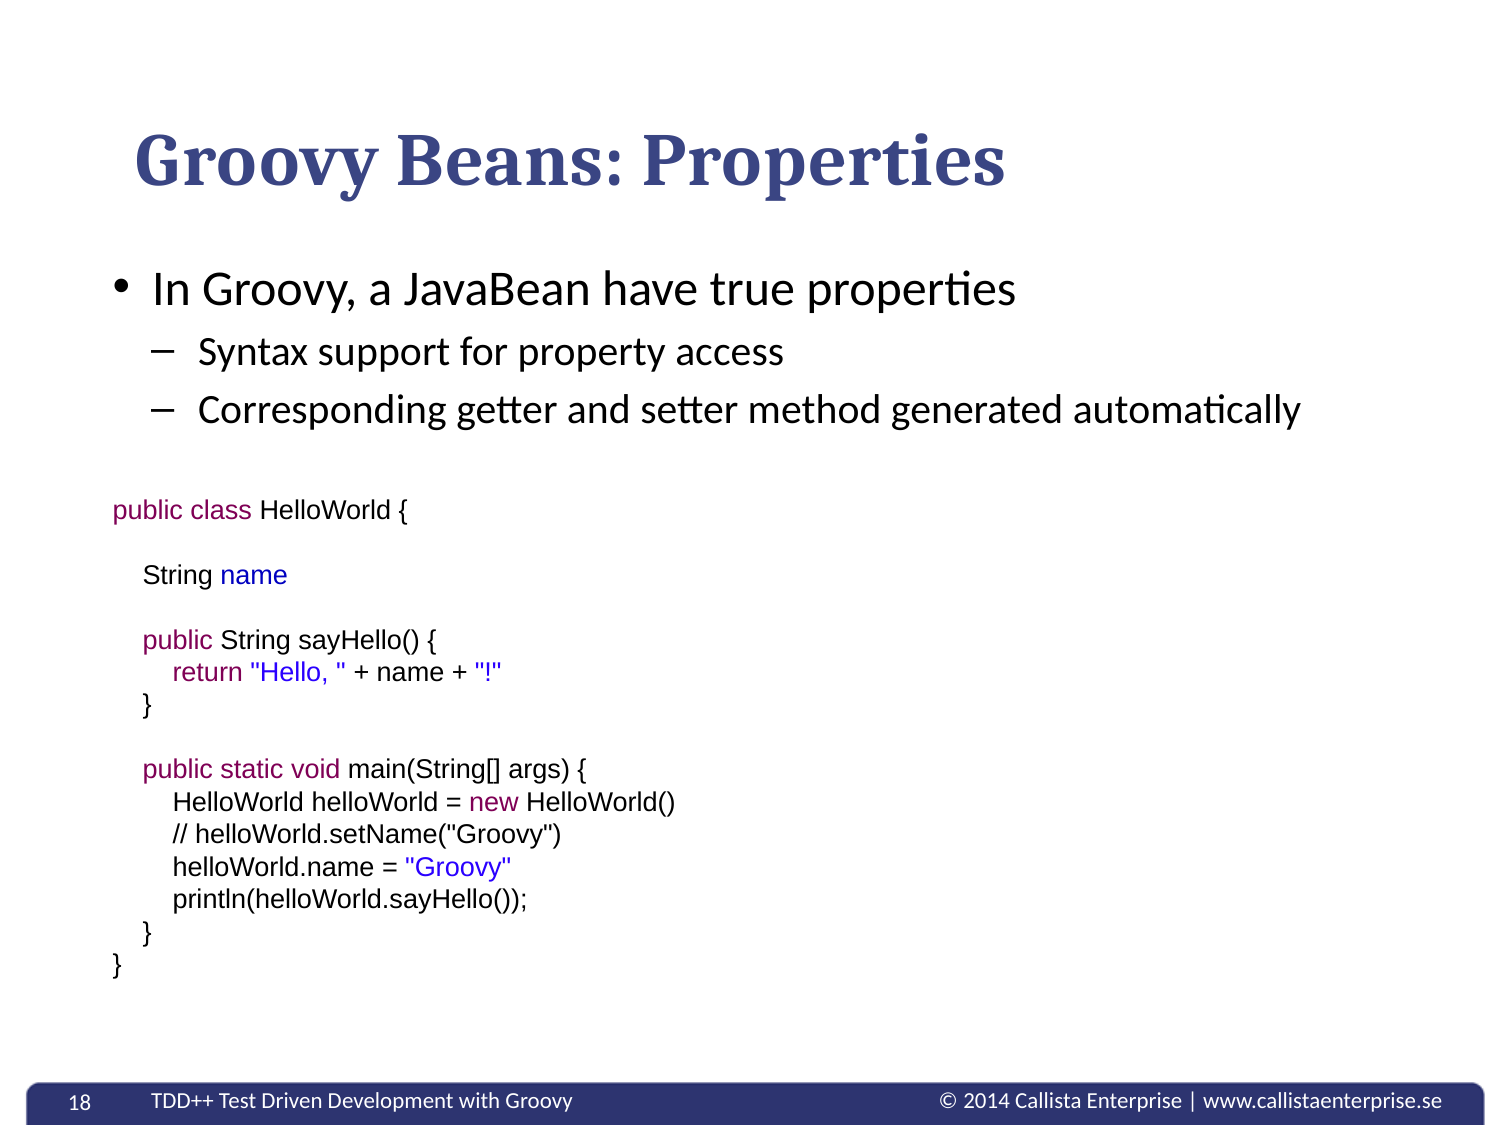

# Groovy Beans: Properties
In Groovy, a JavaBean have true properties
Syntax support for property access
Corresponding getter and setter method generated automatically

public class HelloWorld {

    String name

    public String sayHello() {
        return "Hello, " + name + "!"
    }

    public static void main(String[] args) {
        HelloWorld helloWorld = new HelloWorld()
        // helloWorld.setName("Groovy")
        helloWorld.name = "Groovy"
        println(helloWorld.sayHello());
    }
}